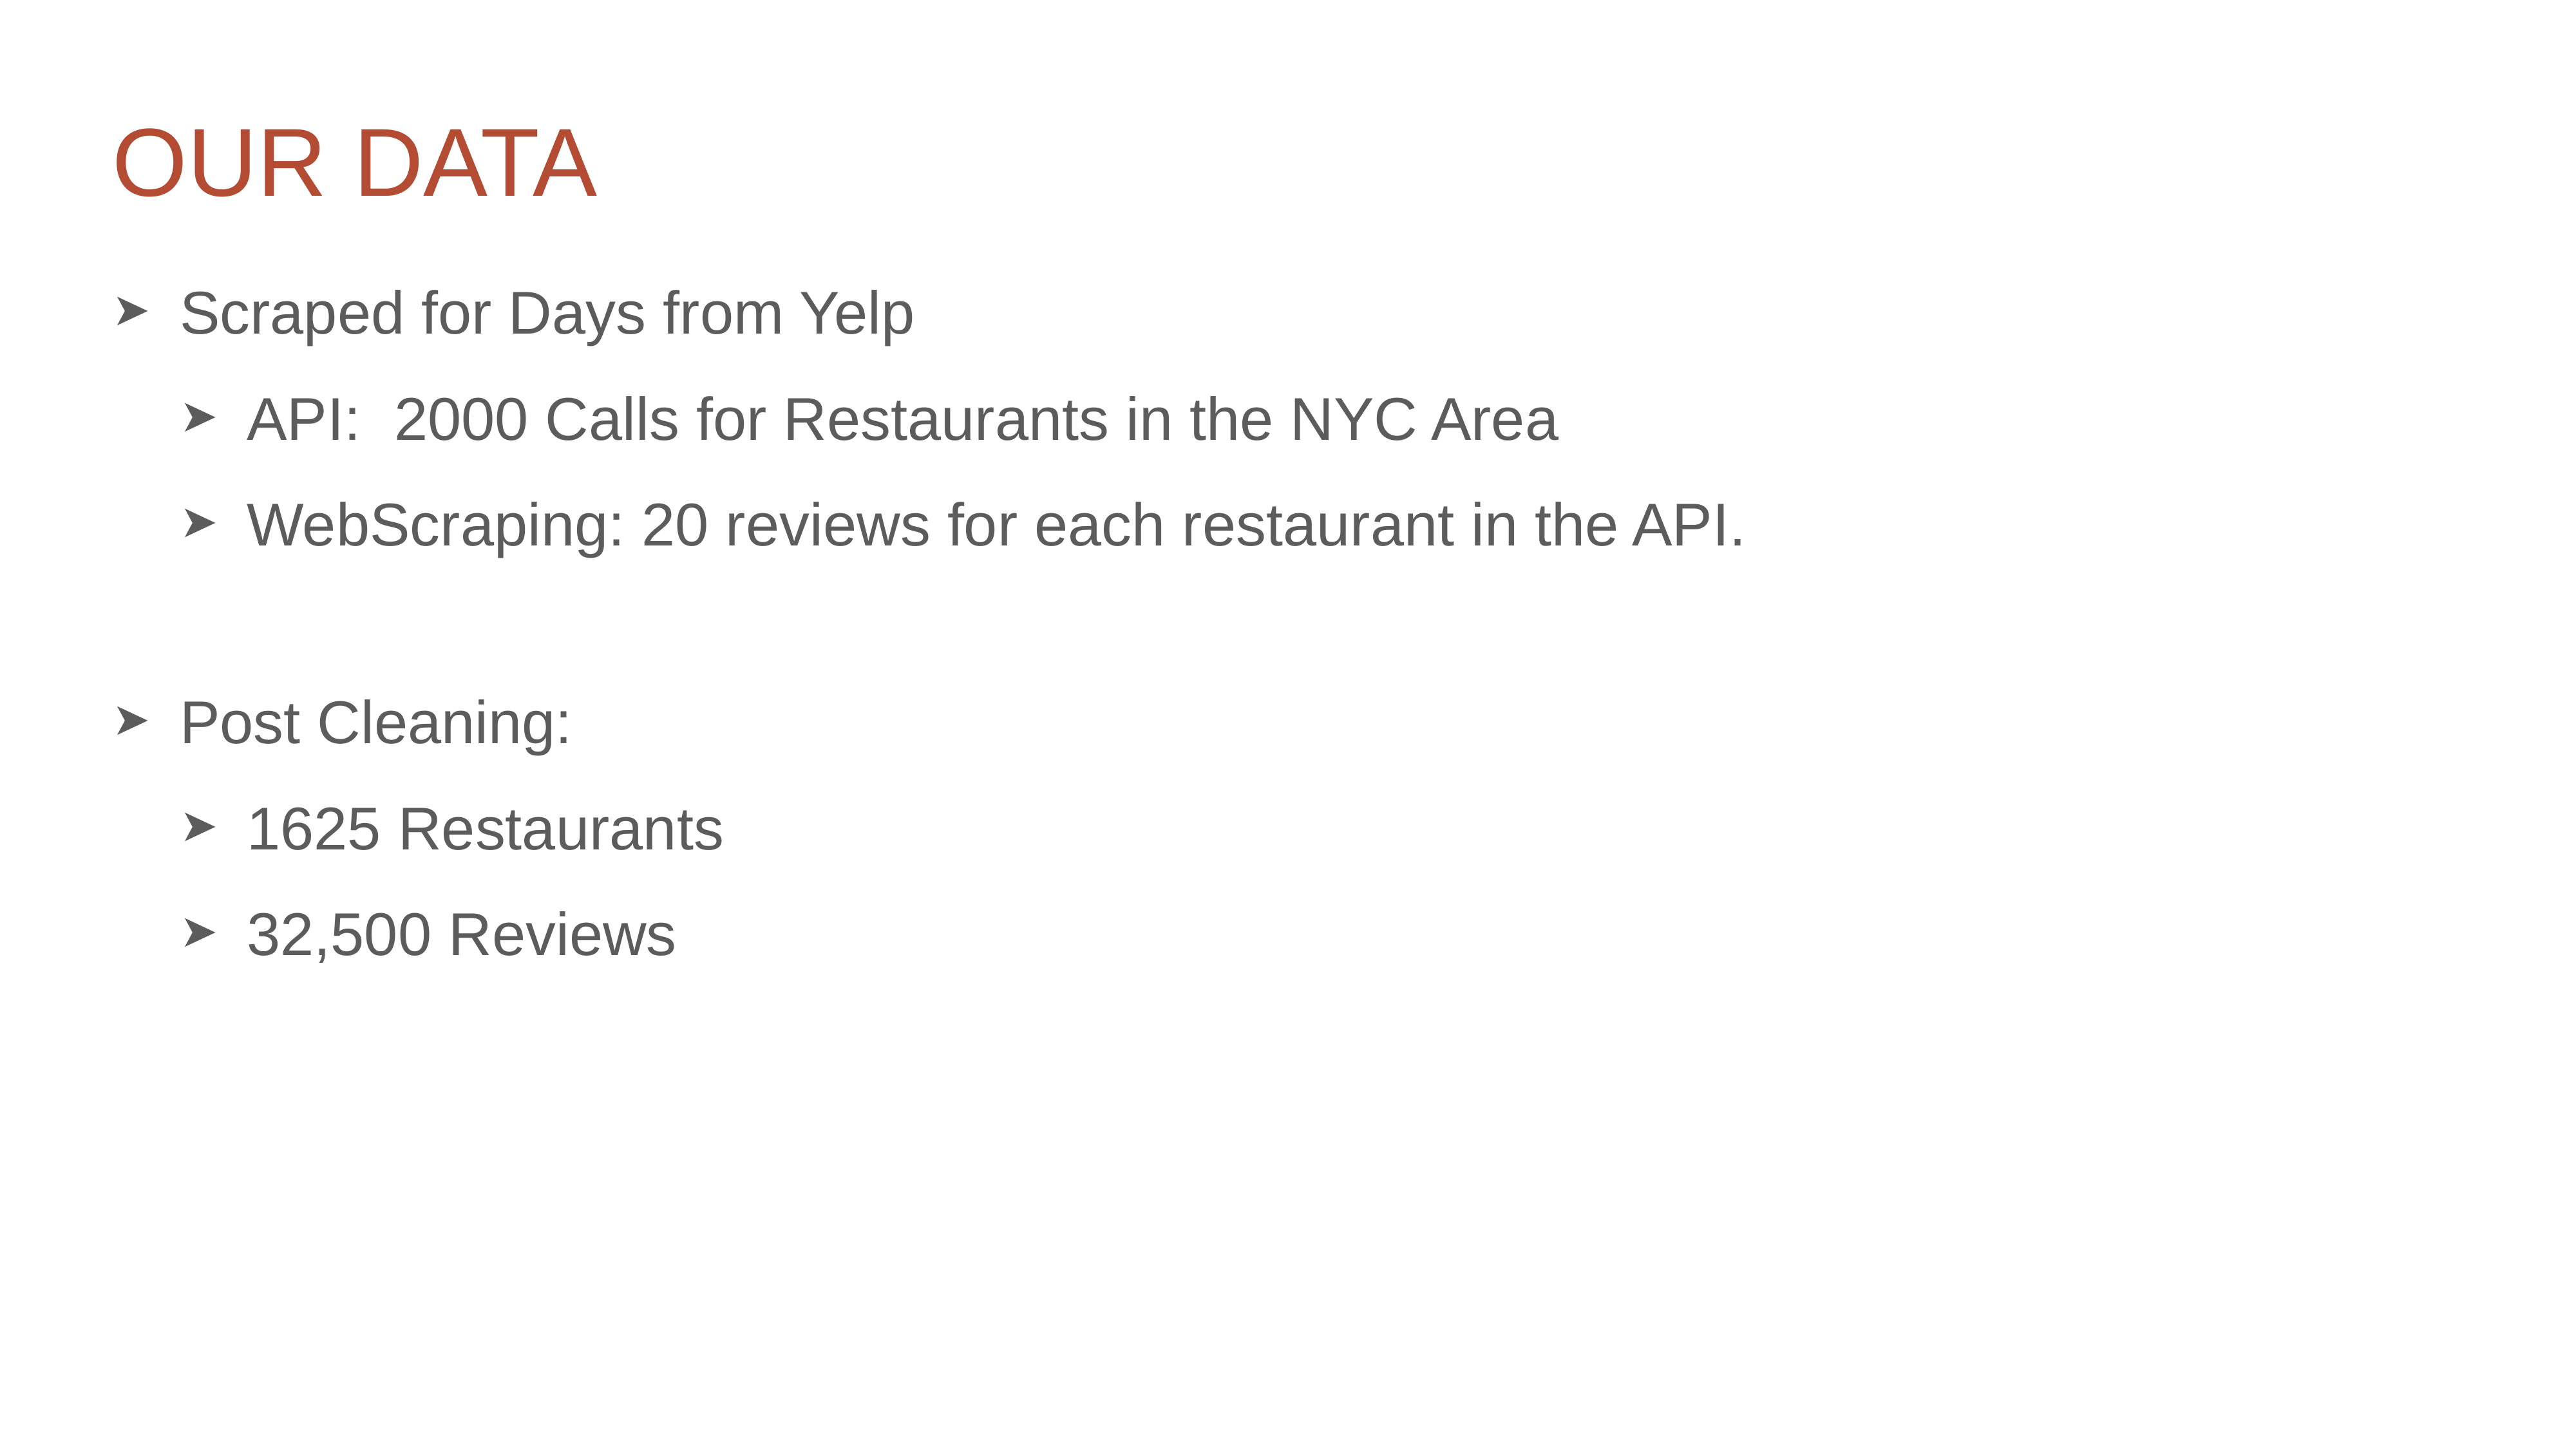

# Our Data

Scraped for Days from Yelp
API:  2000 Calls for Restaurants in the NYC Area
WebScraping: 20 reviews for each restaurant in the API.

Post Cleaning:
1625 Restaurants
32,500 Reviews